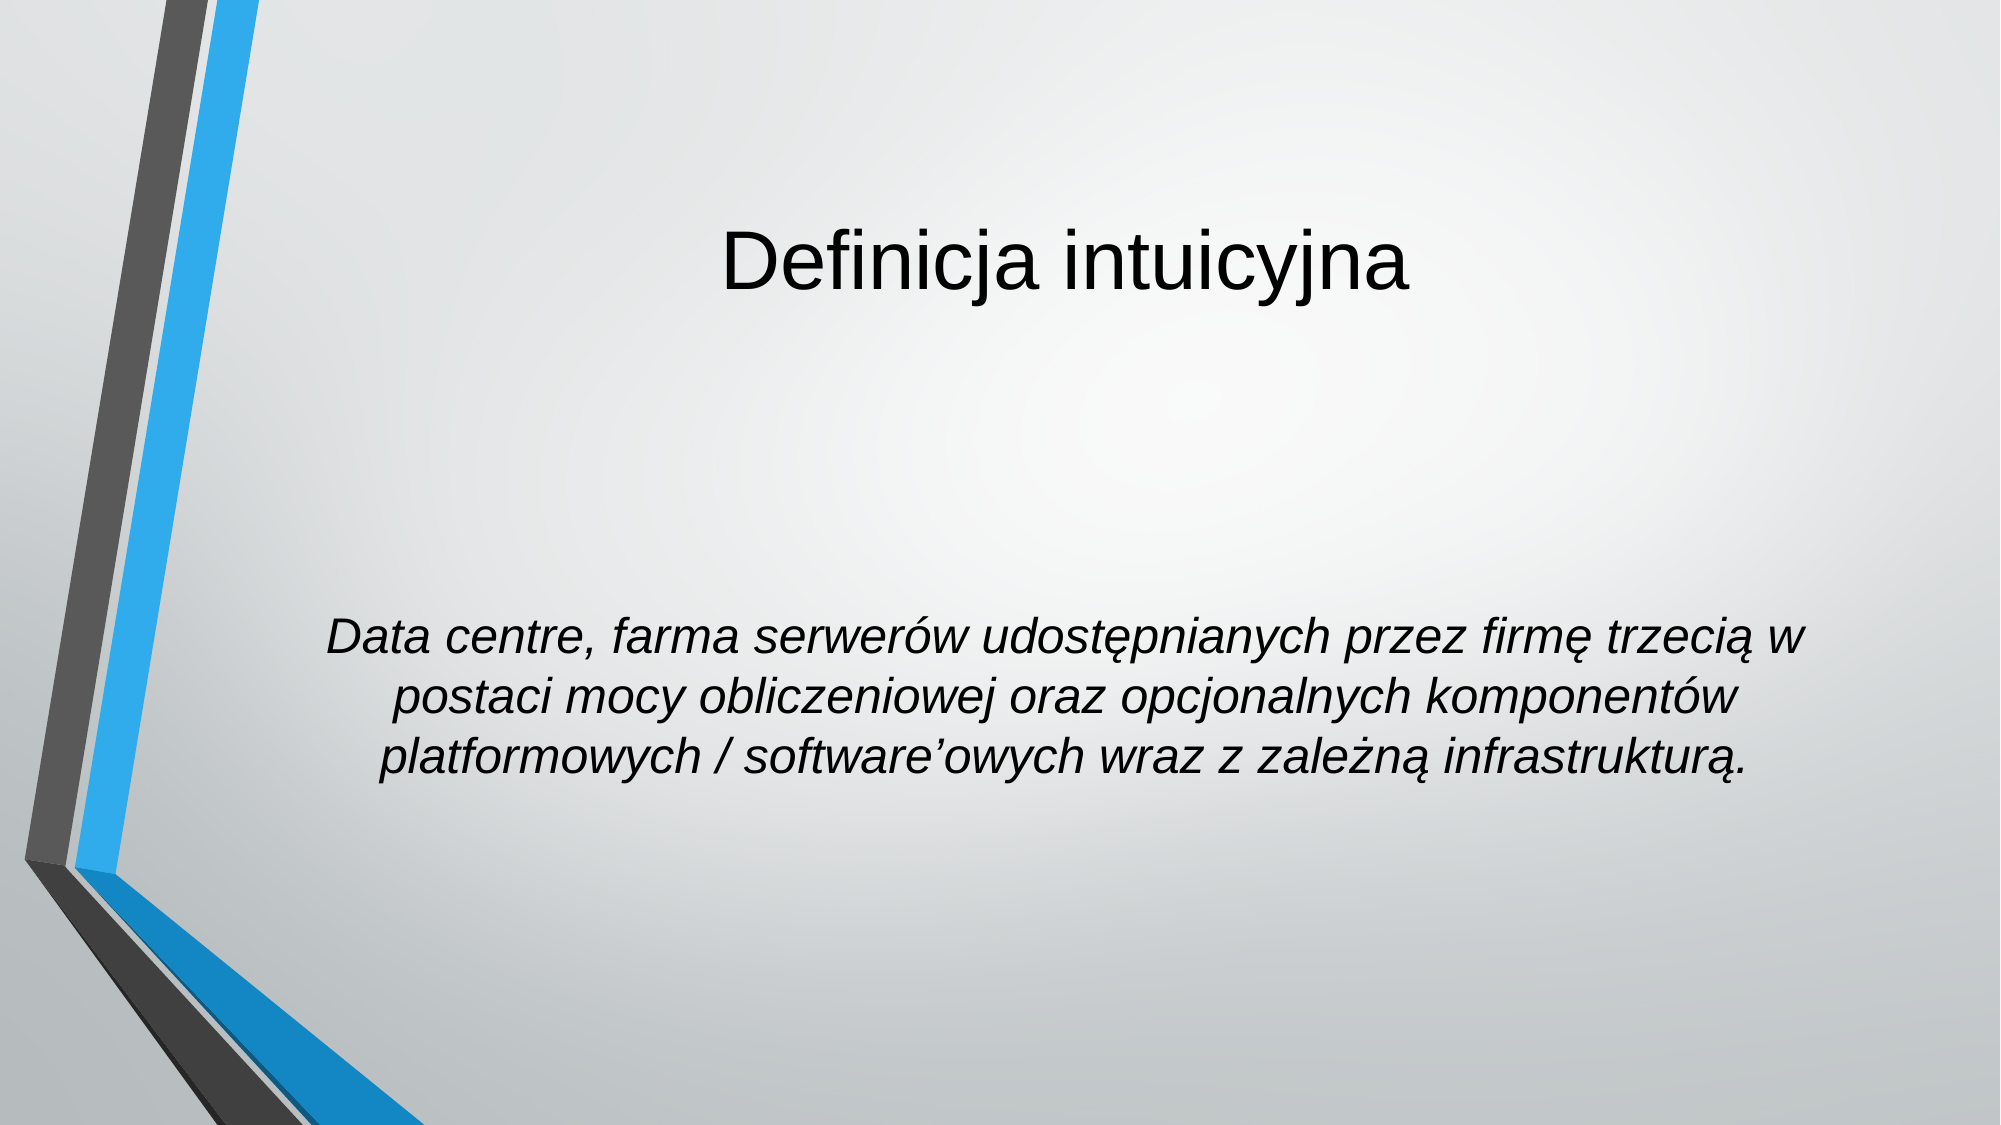

# Definicja intuicyjna
Data centre, farma serwerów udostępnianych przez firmę trzecią w postaci mocy obliczeniowej oraz opcjonalnych komponentów platformowych / software’owych wraz z zależną infrastrukturą.